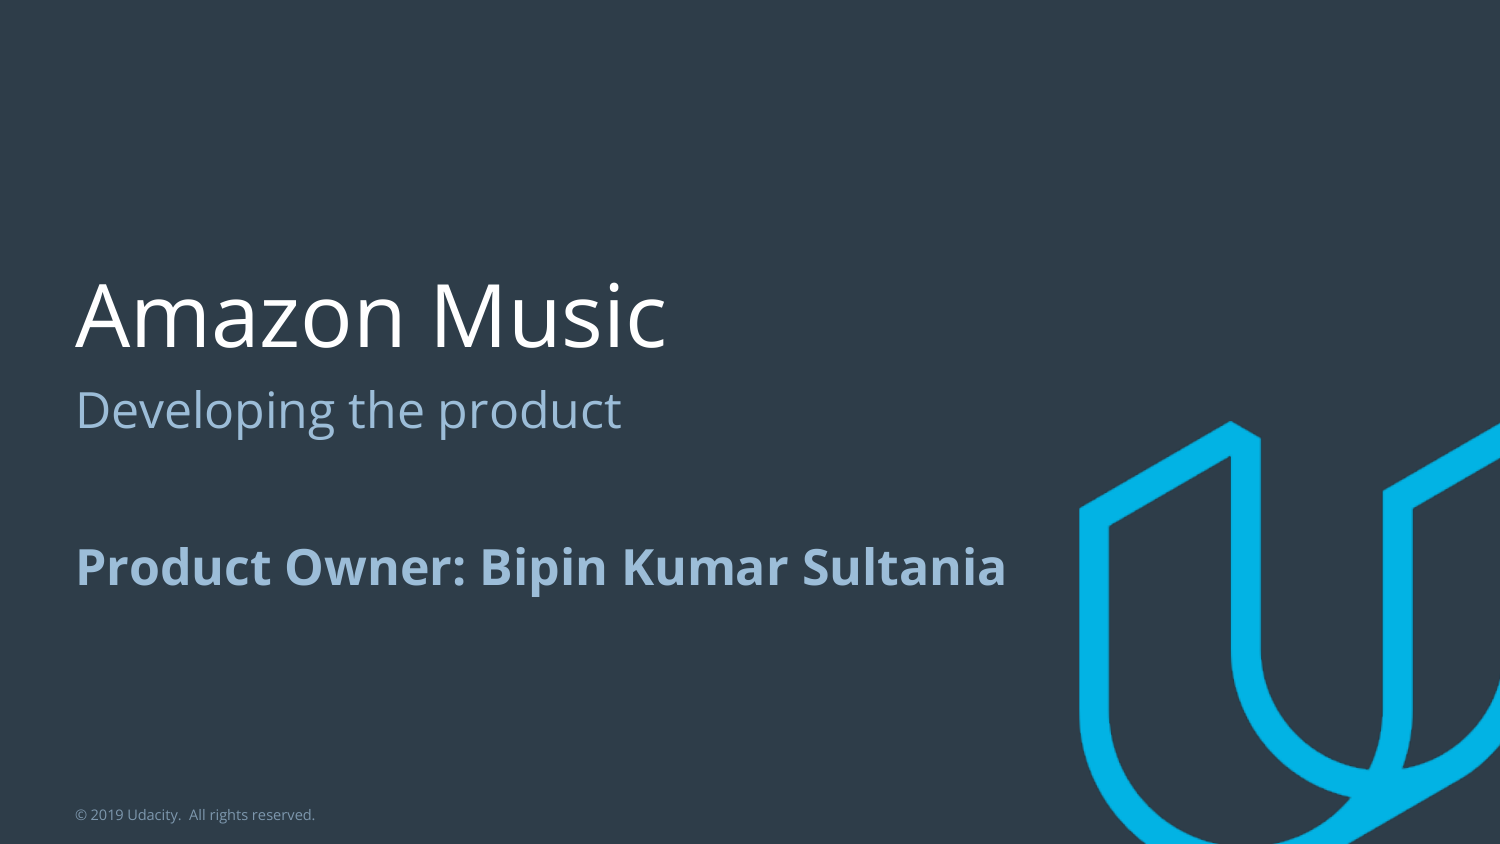

# Amazon Music
Developing the product

Product Owner: Bipin Kumar Sultania

© 2019 Udacity.  All rights reserved.